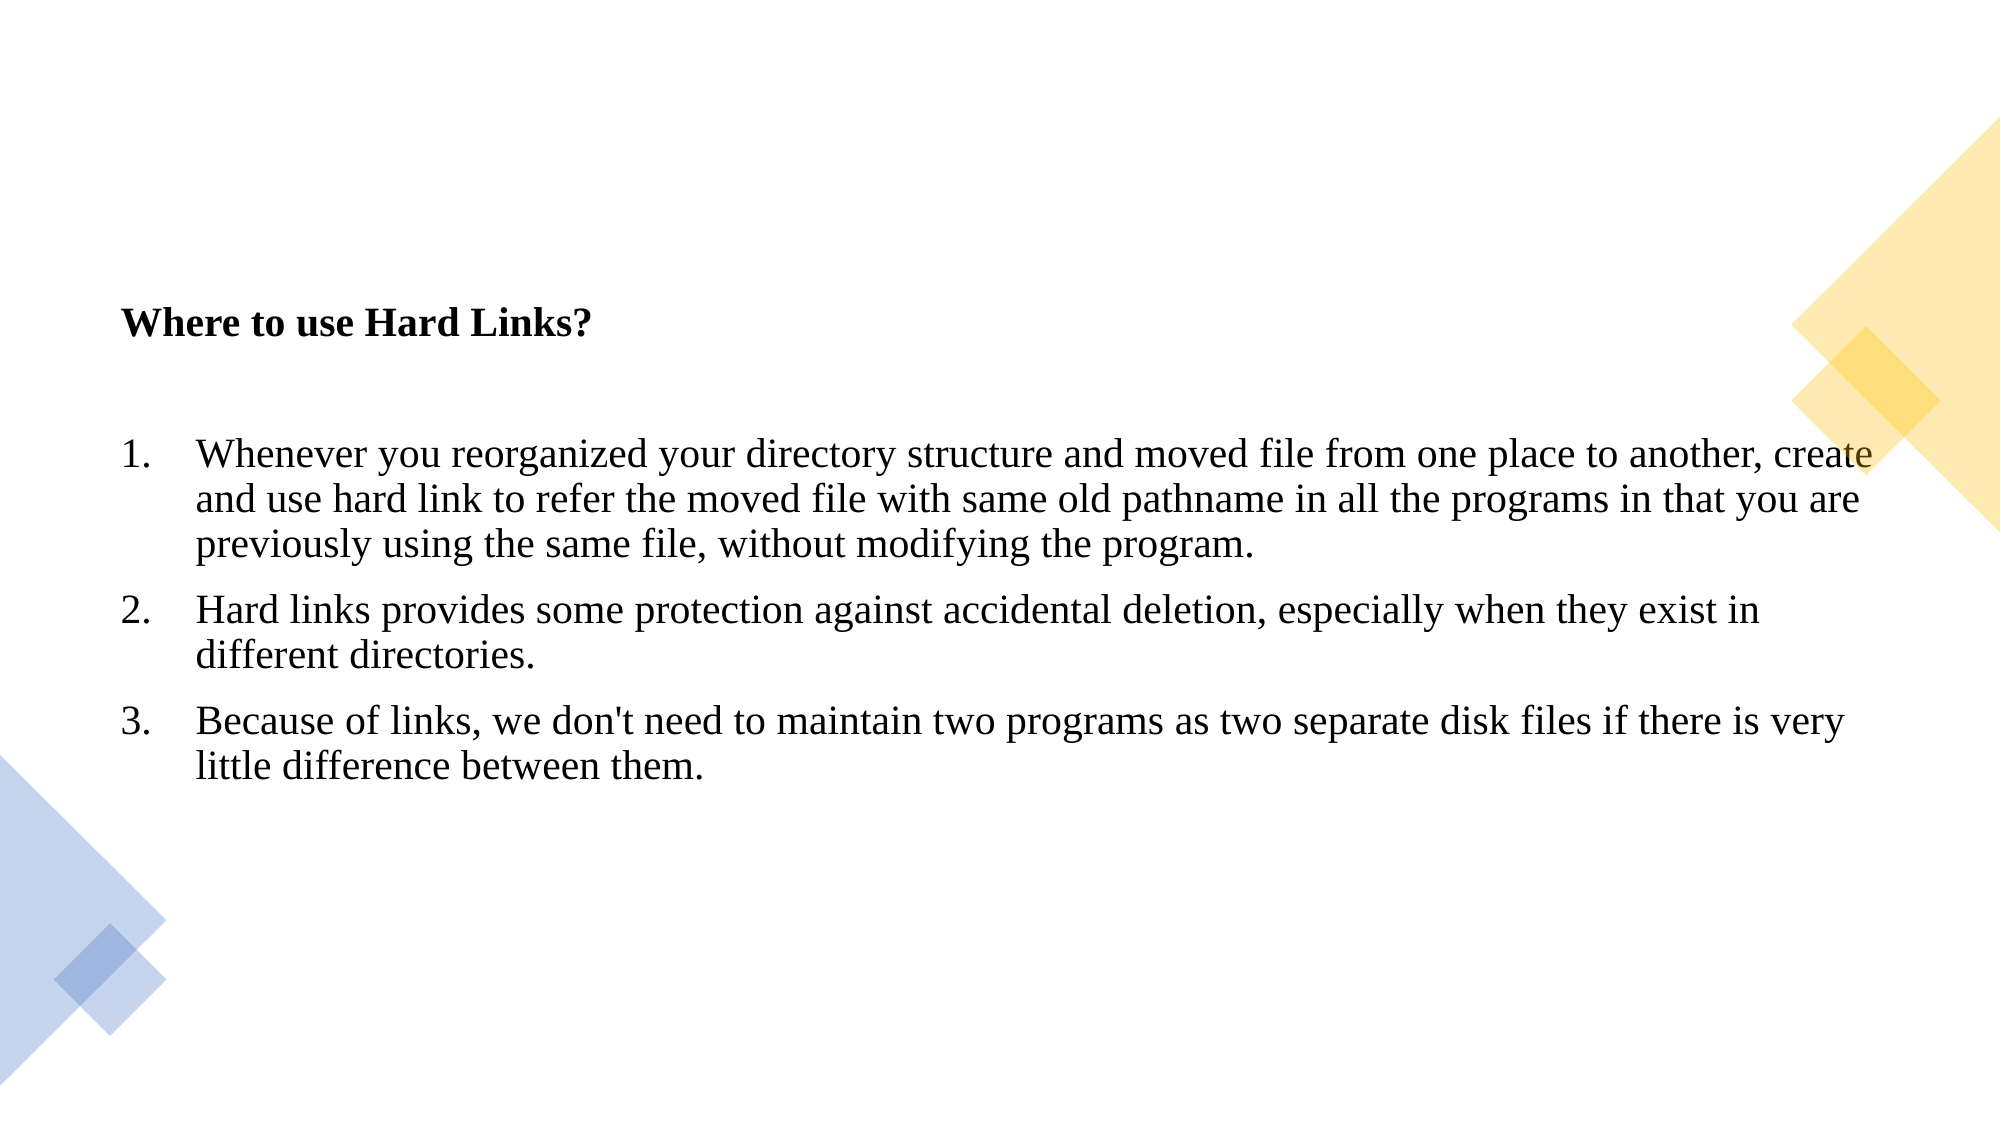

Where to use Hard Links?

Whenever you reorganized your directory structure and moved file from one place to another, create and use hard link to refer the moved file with same old pathname in all the programs in that you are previously using the same file, without modifying the program.
Hard links provides some protection against accidental deletion, especially when they exist in different directories.
Because of links, we don't need to maintain two programs as two separate disk files if there is very little difference between them.